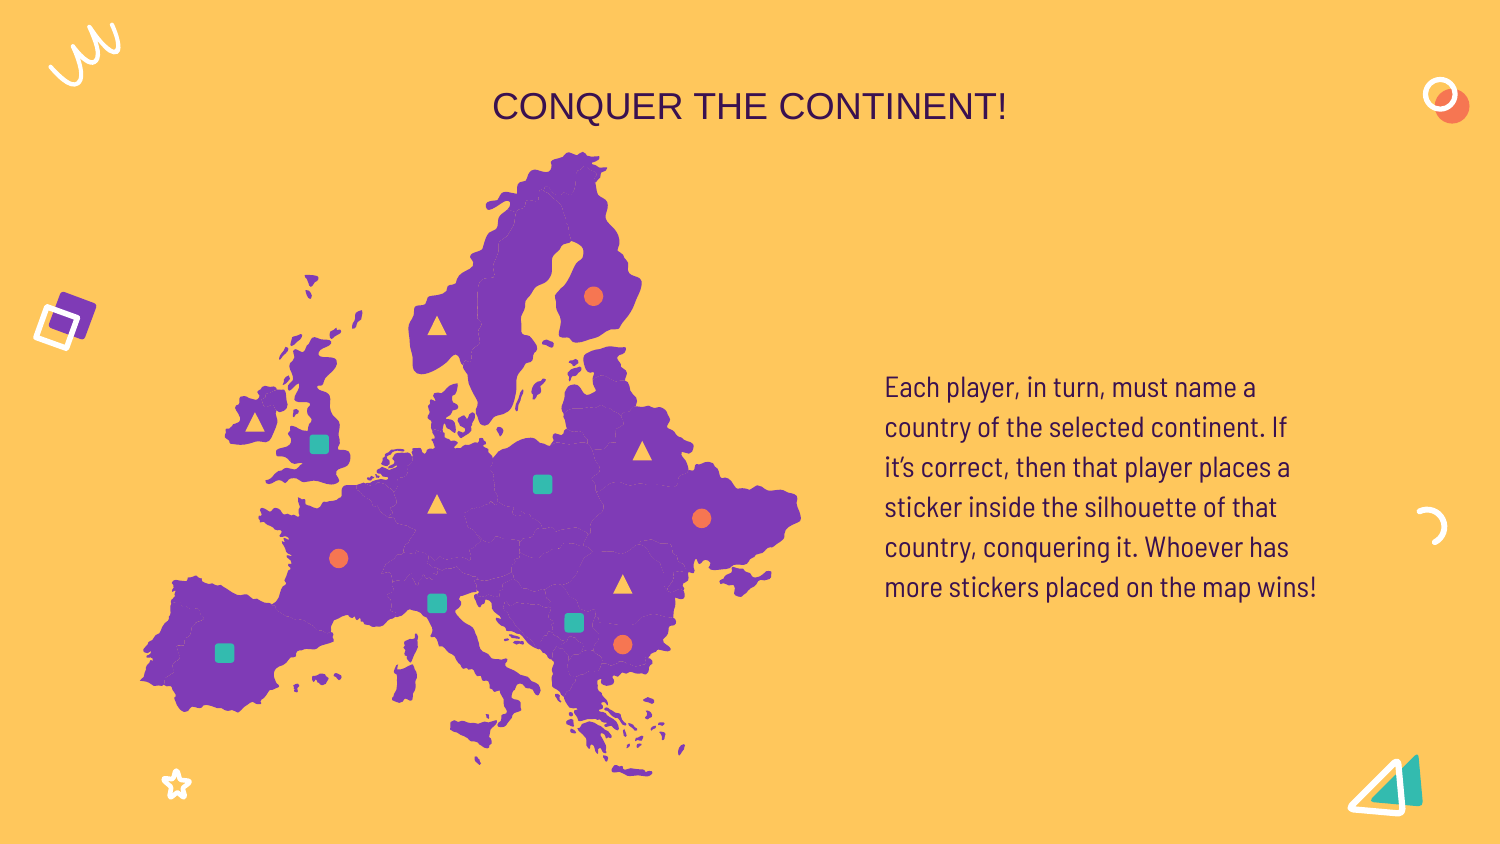

# CONQUER THE CONTINENT!

Each player, in turn, must name a country of the selected continent. If it’s correct, then that player places a sticker inside the silhouette of that country, conquering it. Whoever has more stickers placed on the map wins!